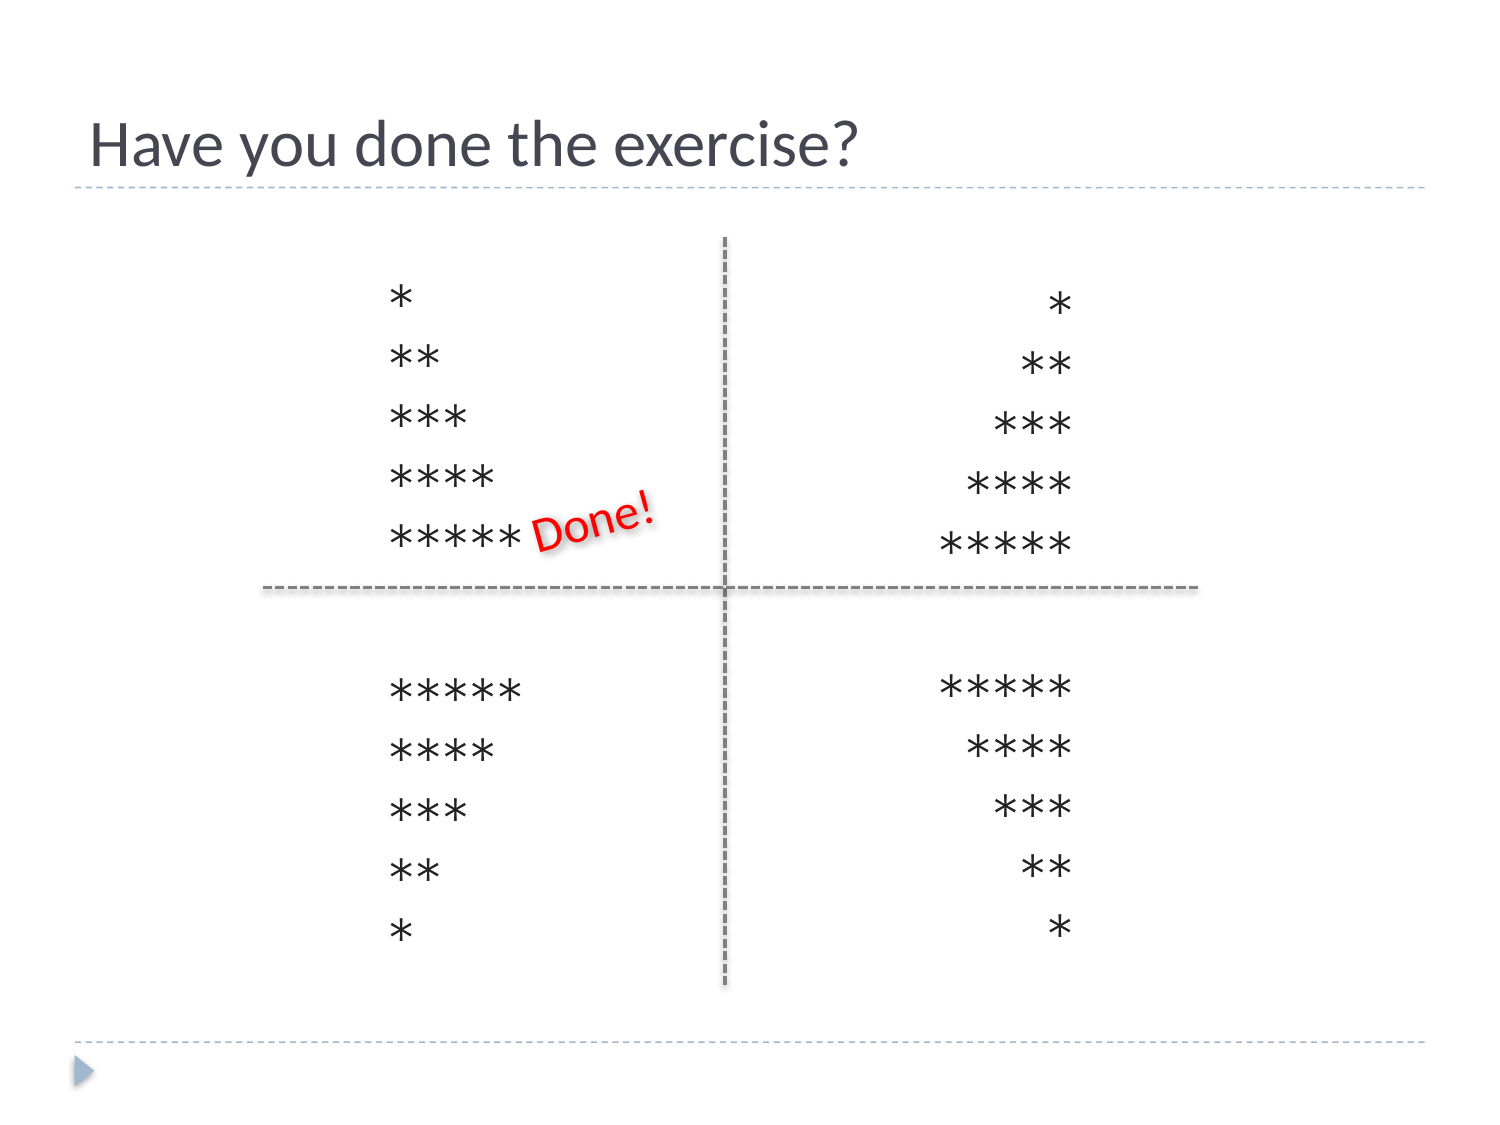

# Have you done the exercise?
*
**
***
****
*****
    *
   **
  ***
 ****
*****
Done!
*****
 ****
  ***
   **
    *
*****
****
***
**
*